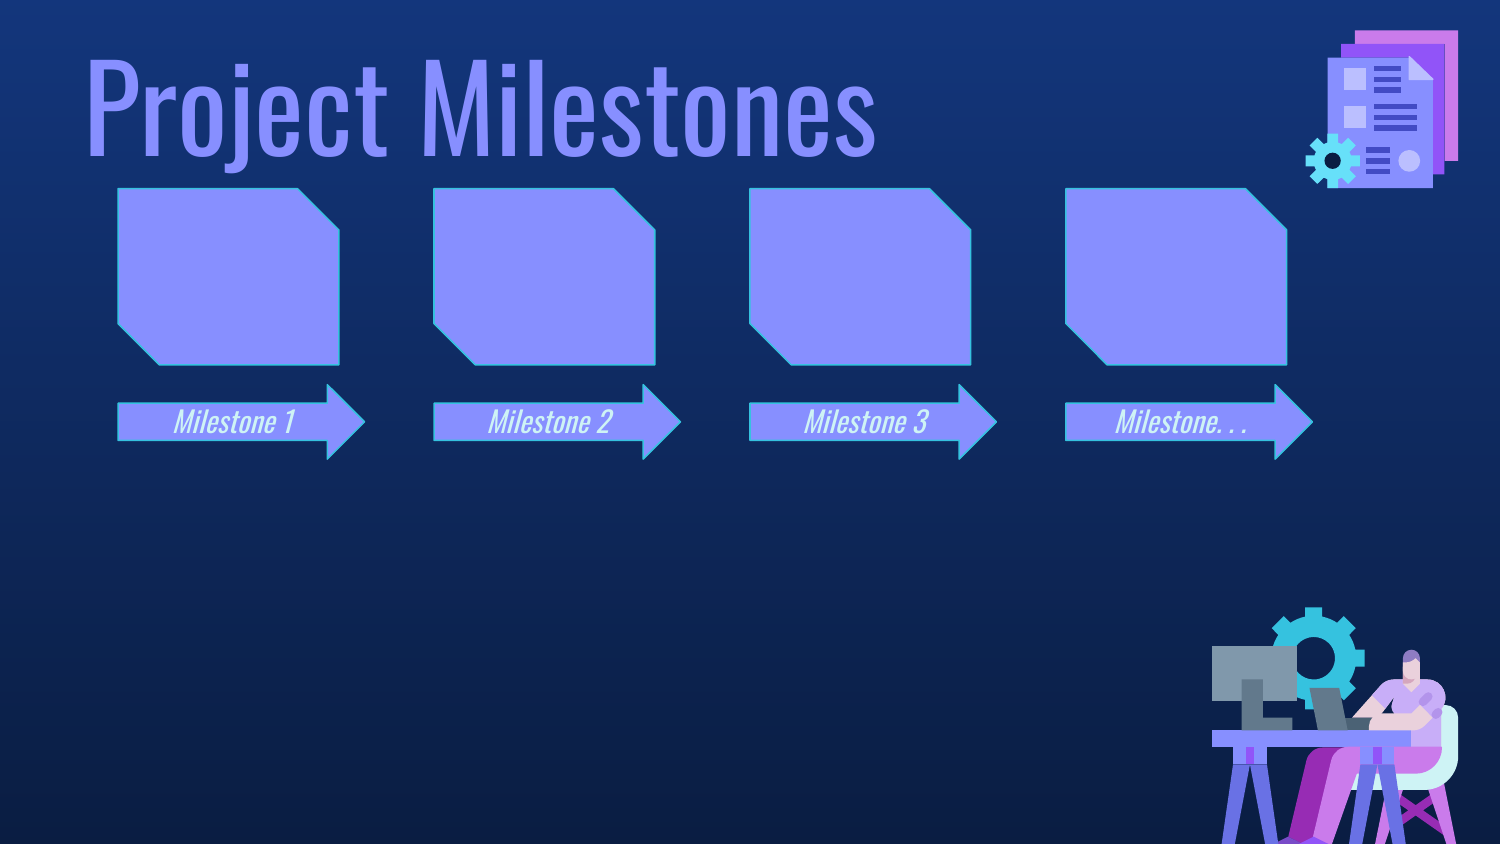

# Project Milestones

Milestone 1
Milestone 2
Milestone 3
Milestone. . .